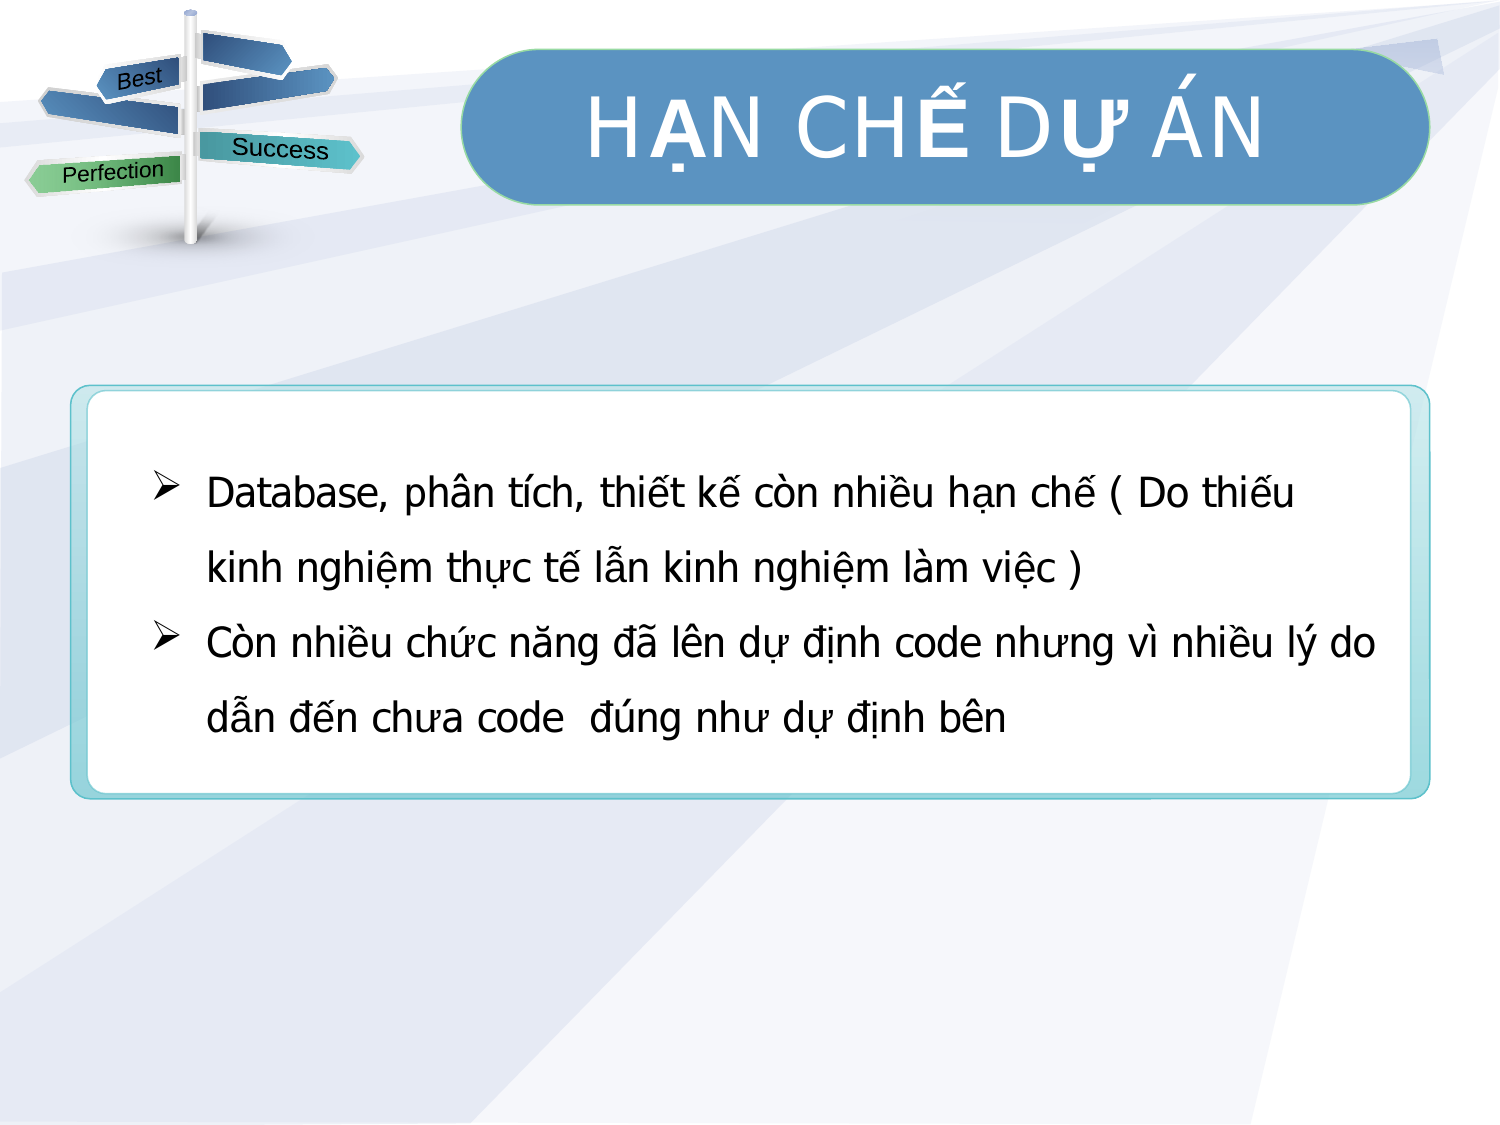

HẠN CHẾ DỰ ÁN

Database, phân tích, thiết kế còn nhiều hạn chế ( Do thiếu kinh nghiệm thực tế lẫn kinh nghiệm làm việc )
Còn nhiều chức năng đã lên dự định code nhưng vì nhiều lý do dẫn đến chưa code  đúng như dự định bên